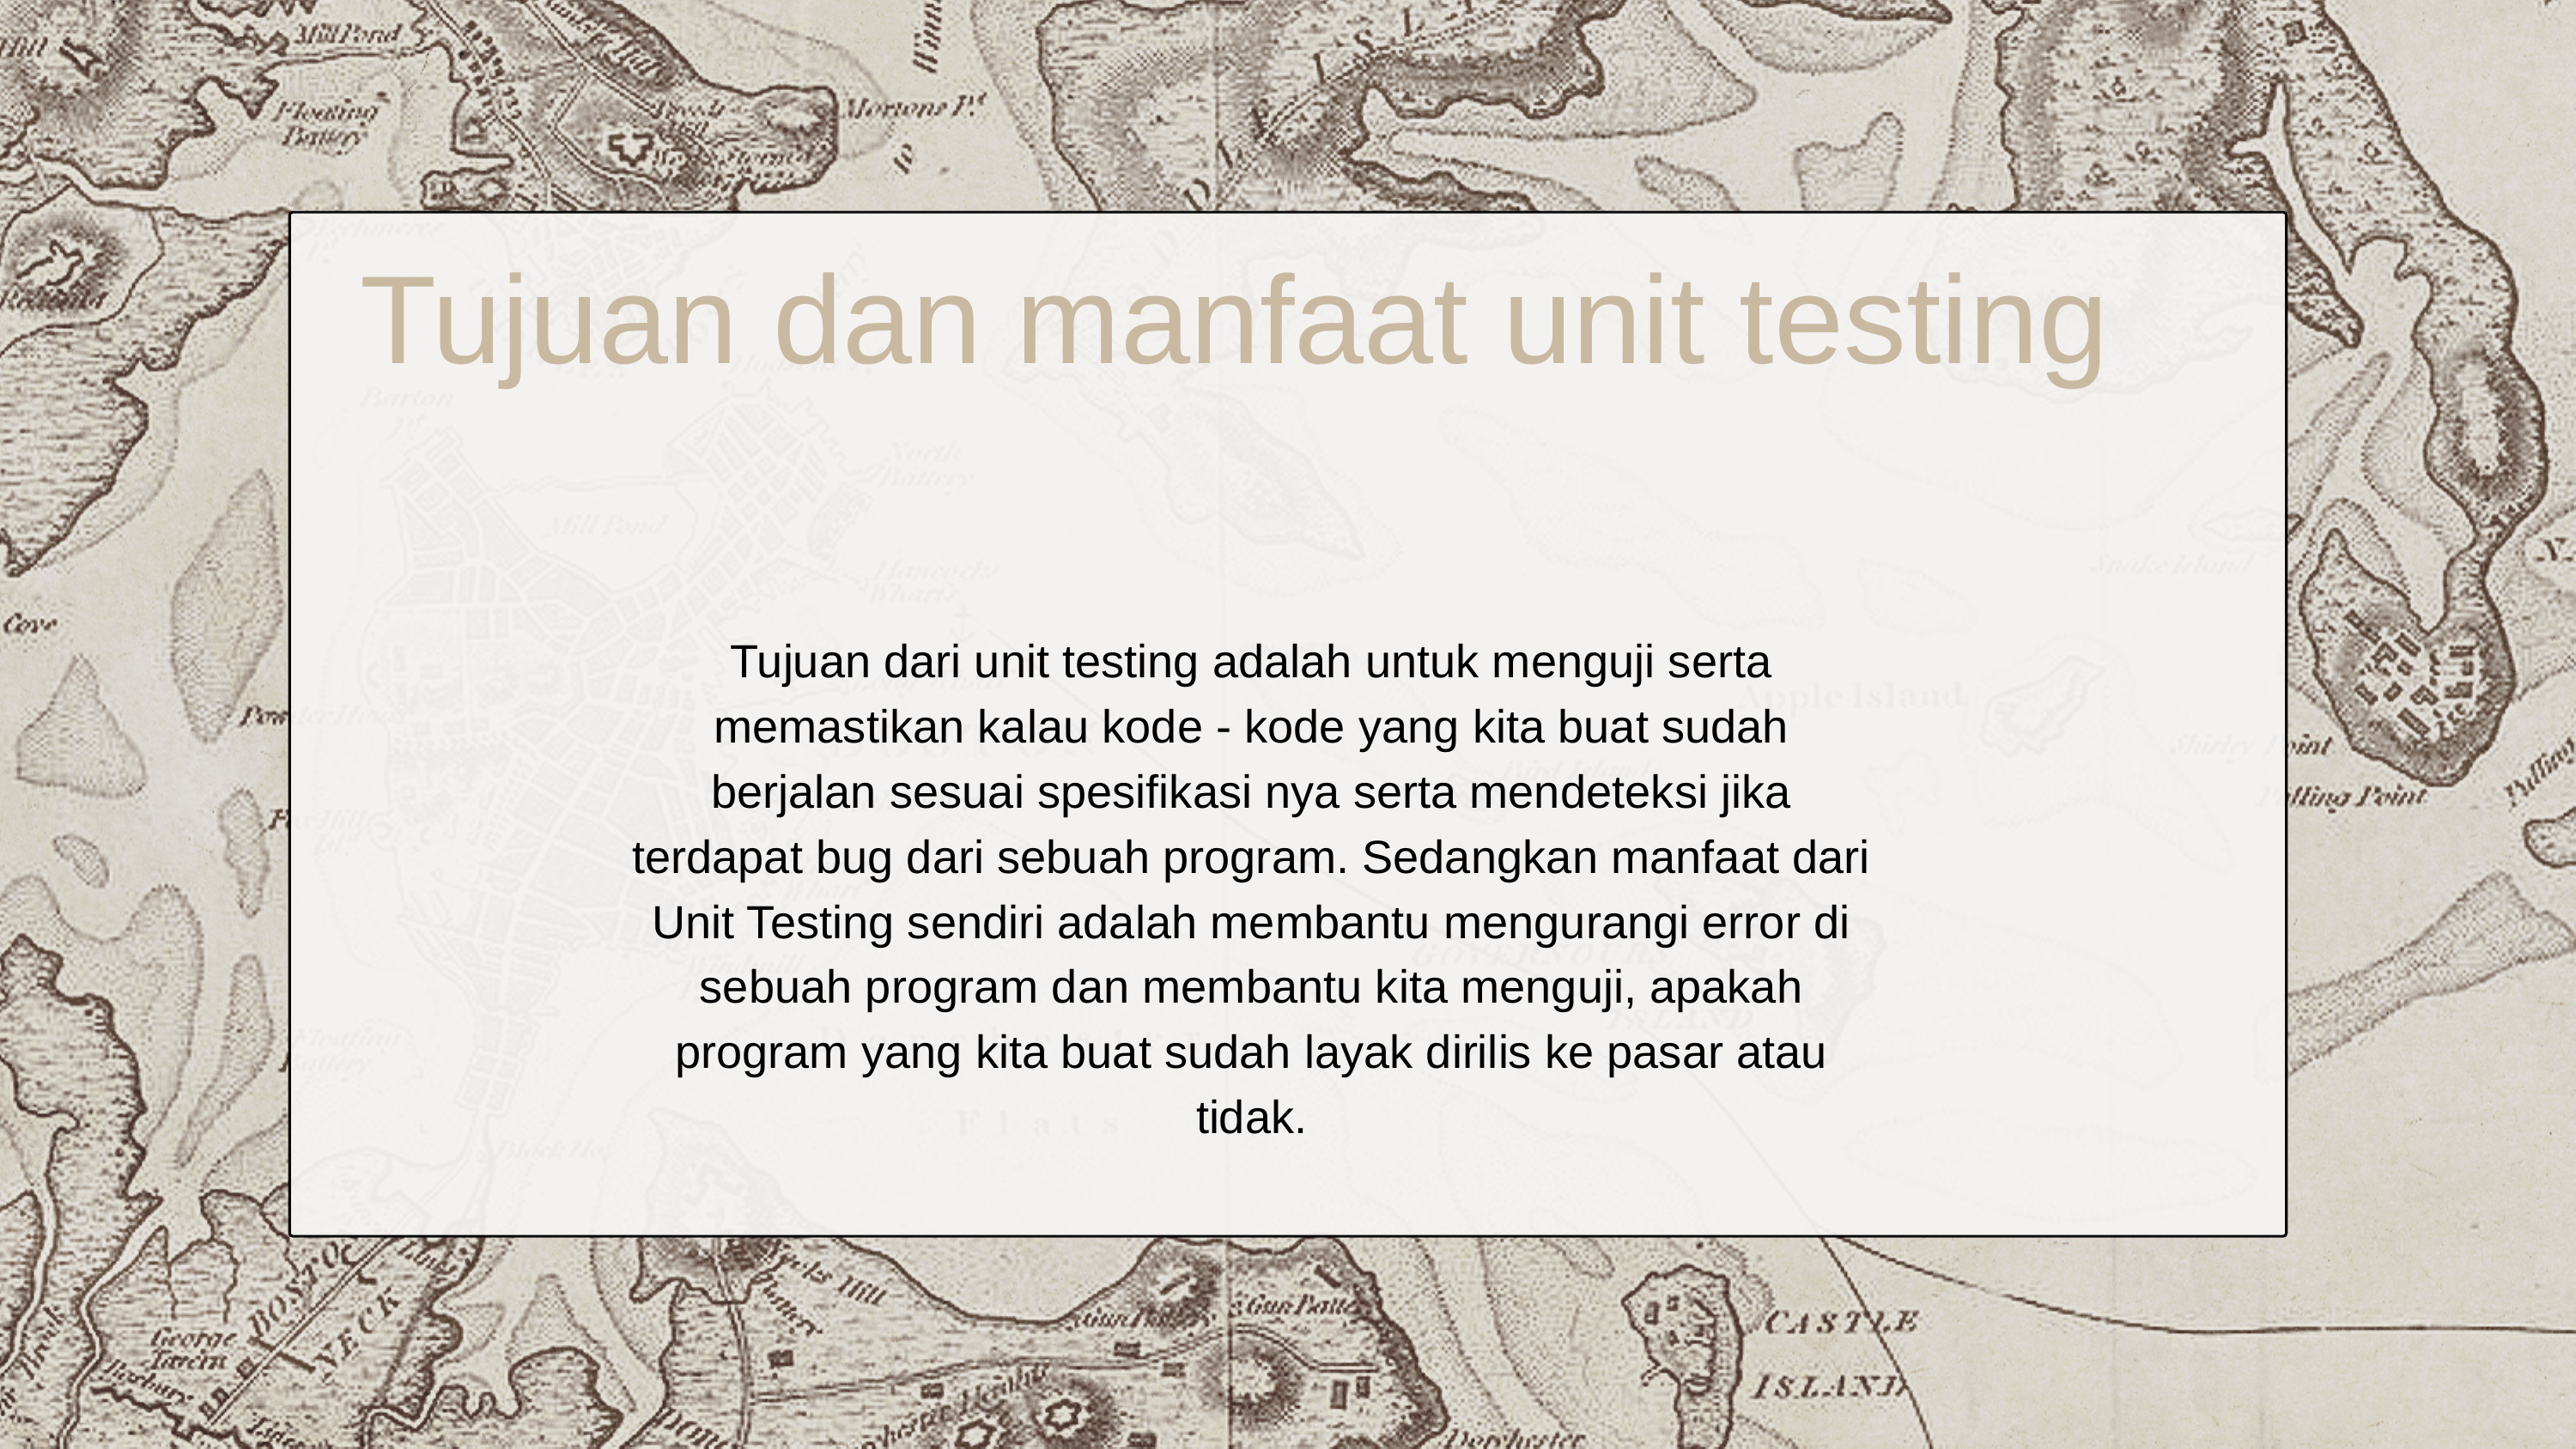

Tujuan dan manfaat unit testing
Tujuan dari unit testing adalah untuk menguji serta memastikan kalau kode - kode yang kita buat sudah berjalan sesuai spesifikasi nya serta mendeteksi jika terdapat bug dari sebuah program. Sedangkan manfaat dari Unit Testing sendiri adalah membantu mengurangi error di sebuah program dan membantu kita menguji, apakah program yang kita buat sudah layak dirilis ke pasar atau tidak.